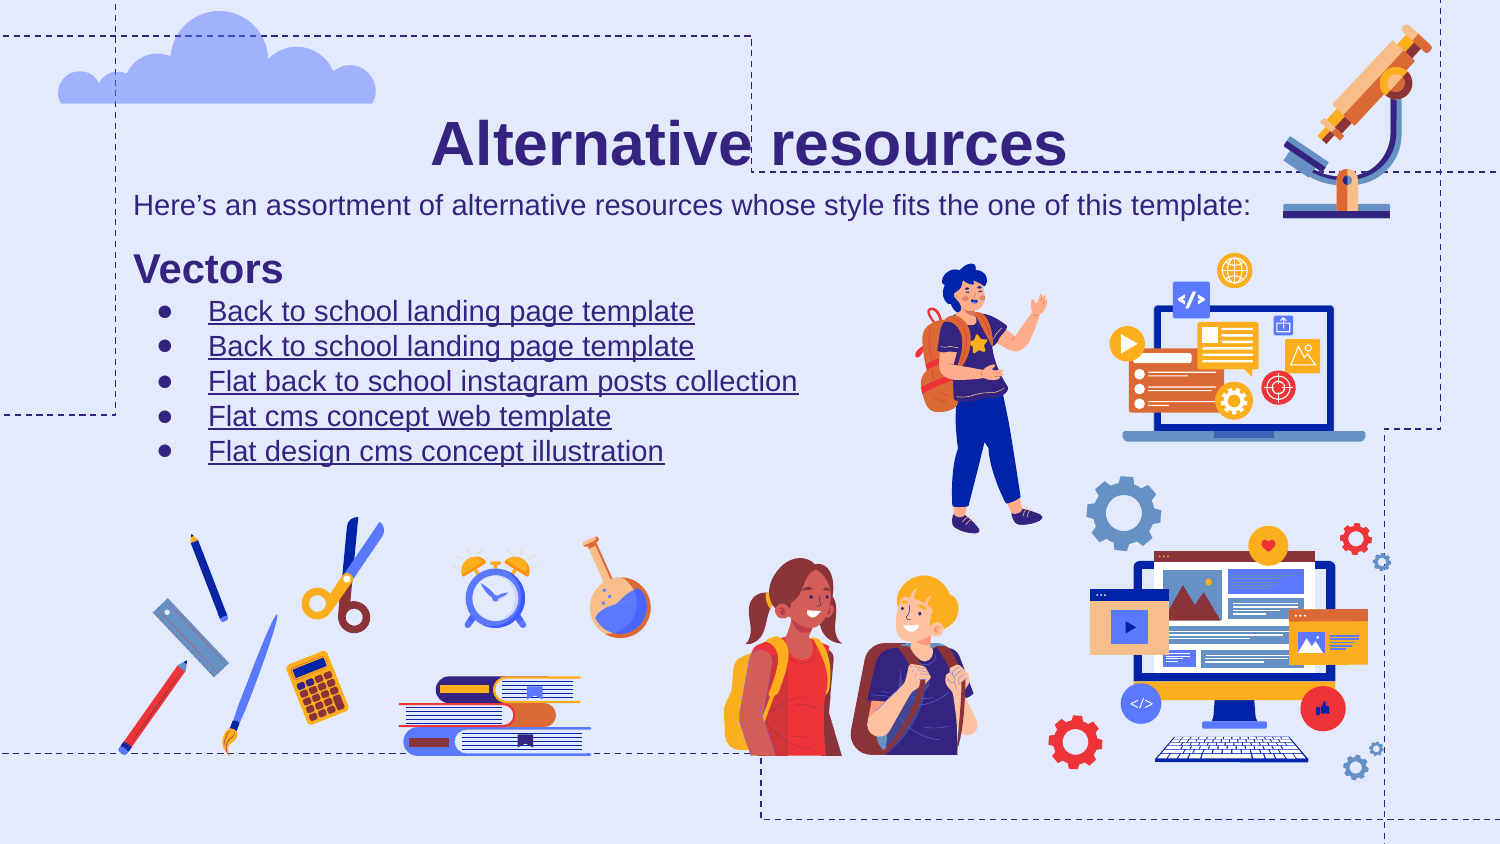

# Alternative resources
Here’s an assortment of alternative resources whose style fits the one of this template:
Vectors
Back to school landing page template
Back to school landing page template
Flat back to school instagram posts collection
Flat cms concept web template
Flat design cms concept illustration